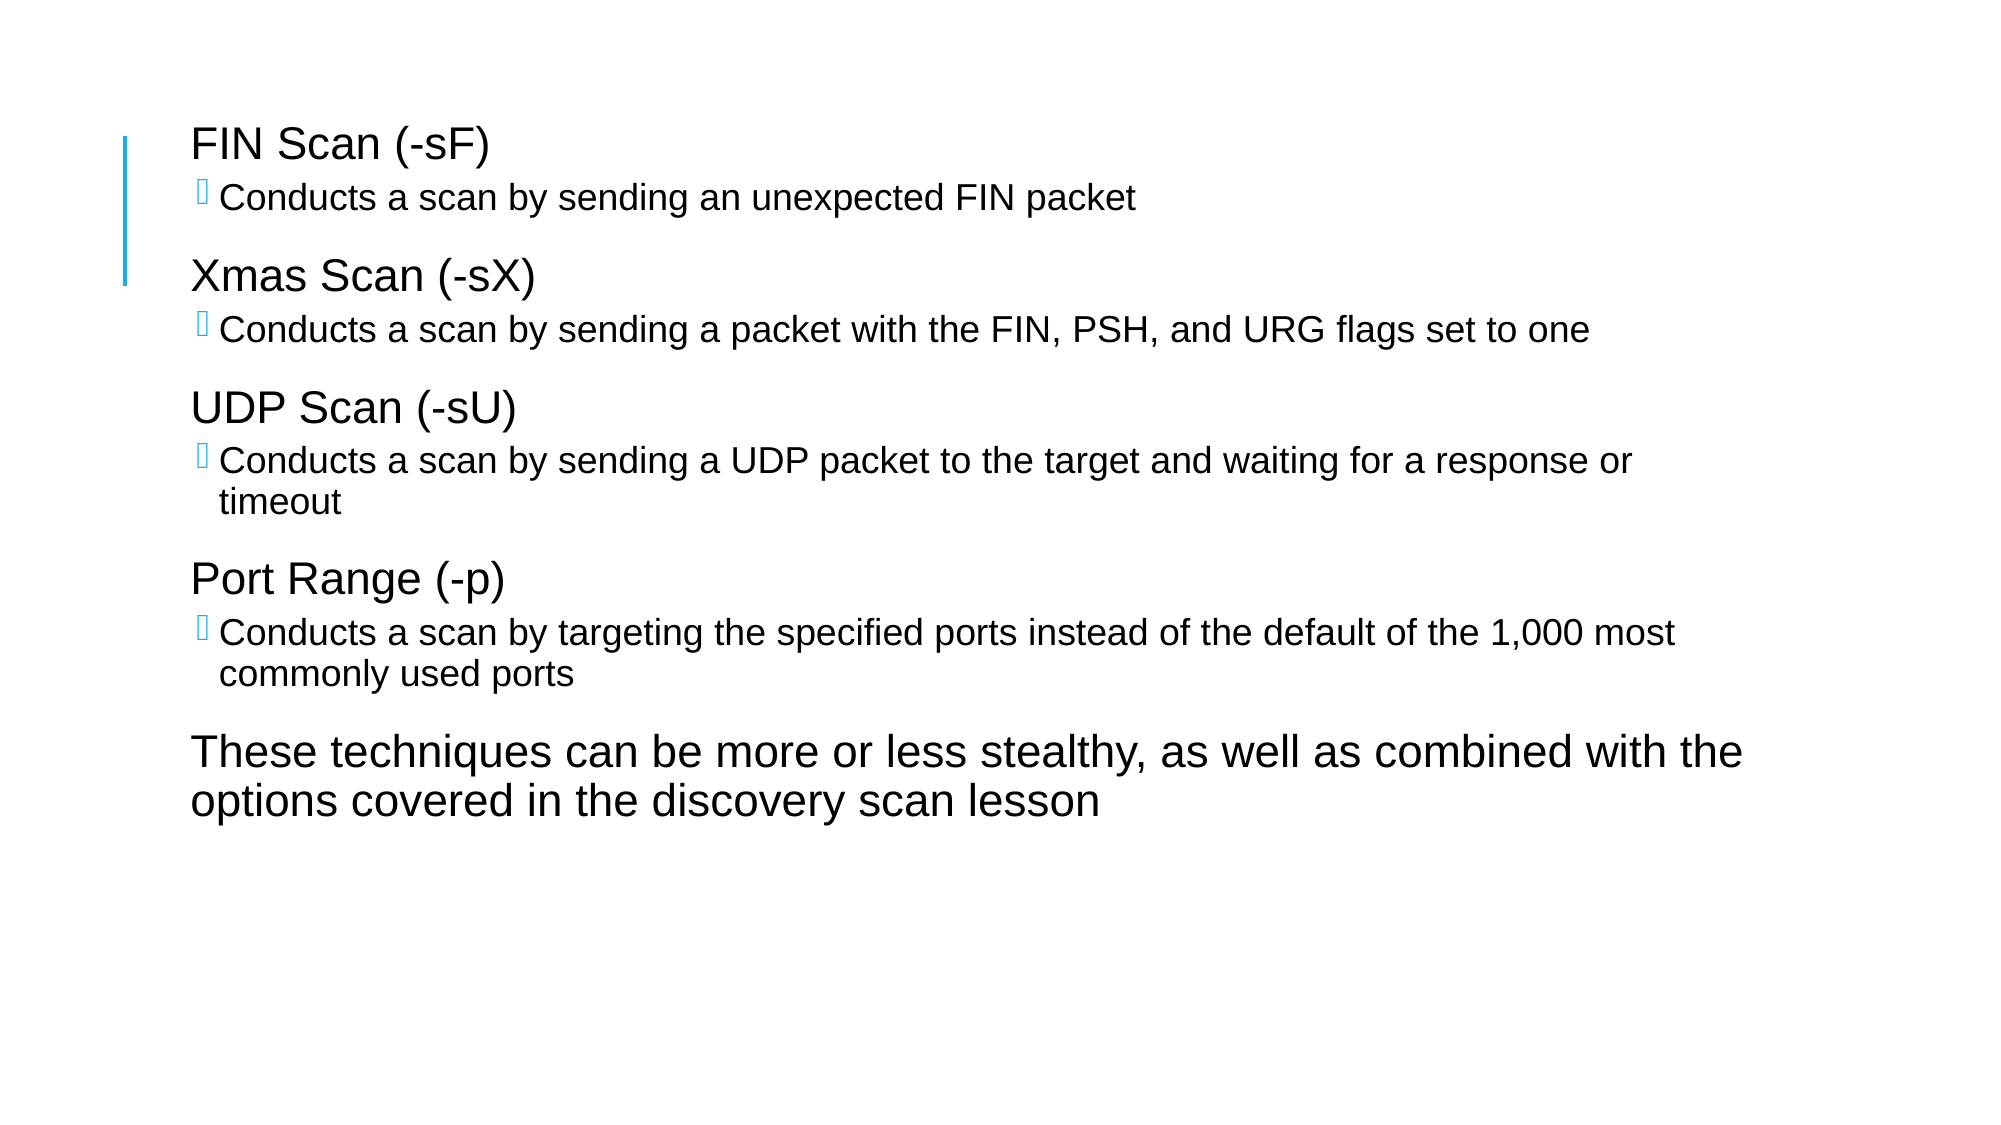

FIN Scan (-sF)
Conducts a scan by sending an unexpected FIN packet
Xmas Scan (-sX)
Conducts a scan by sending a packet with the FIN, PSH, and URG flags set to one
UDP Scan (-sU)
Conducts a scan by sending a UDP packet to the target and waiting for a response or timeout
Port Range (-p)
Conducts a scan by targeting the specified ports instead of the default of the 1,000 most commonly used ports
These techniques can be more or less stealthy, as well as combined with the options covered in the discovery scan lesson